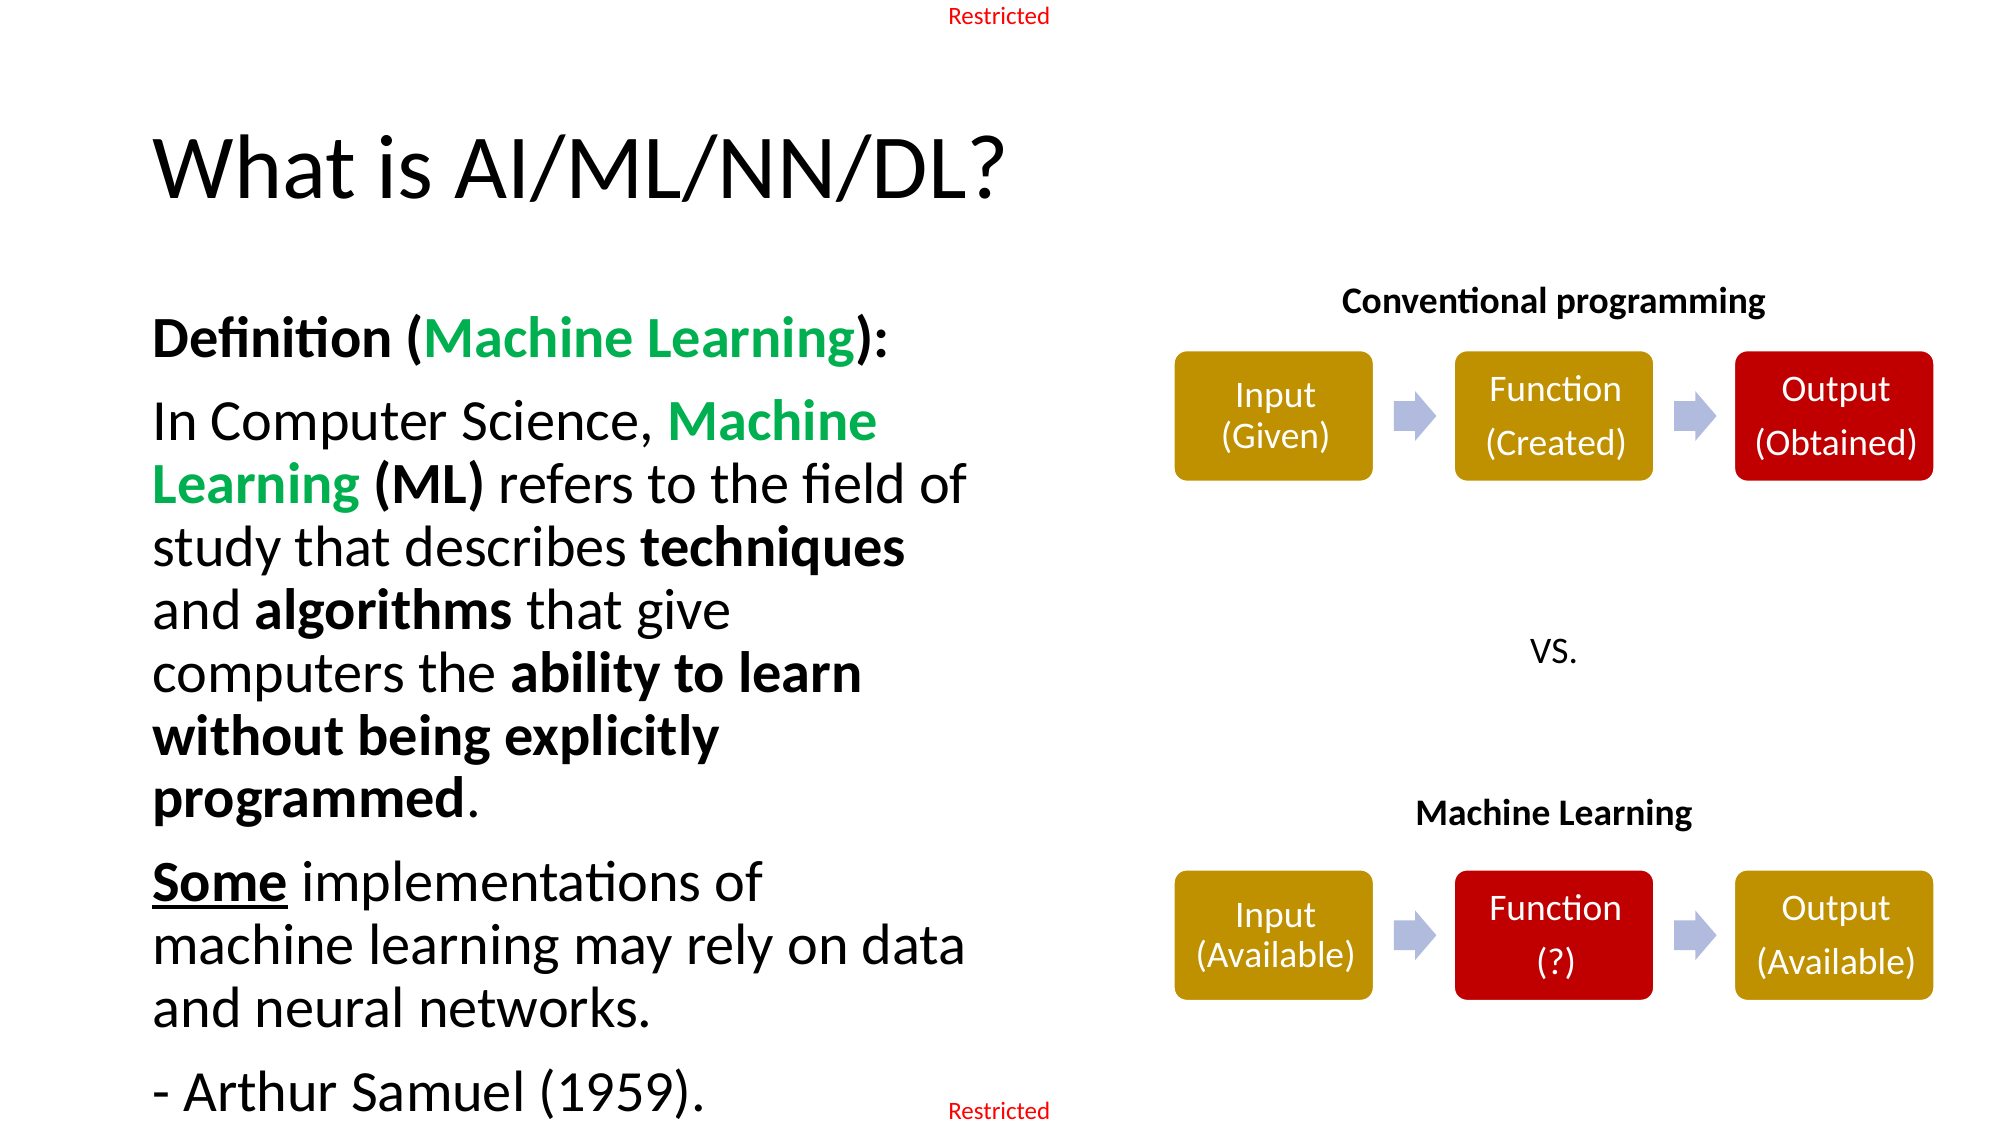

# What is AI/ML/NN/DL?
Conventional programming
Definition (Machine Learning):
In Computer Science, Machine Learning (ML) refers to the field of study that describes techniques and algorithms that give computers the ability to learn without being explicitly programmed.
Some implementations of machine learning may rely on data and neural networks.
- Arthur Samuel (1959).
Input (Given)

Function
(Created)

Output
(Obtained)
VS.
Machine Learning
Input (Available)

Function
(?)

Output
(Available)